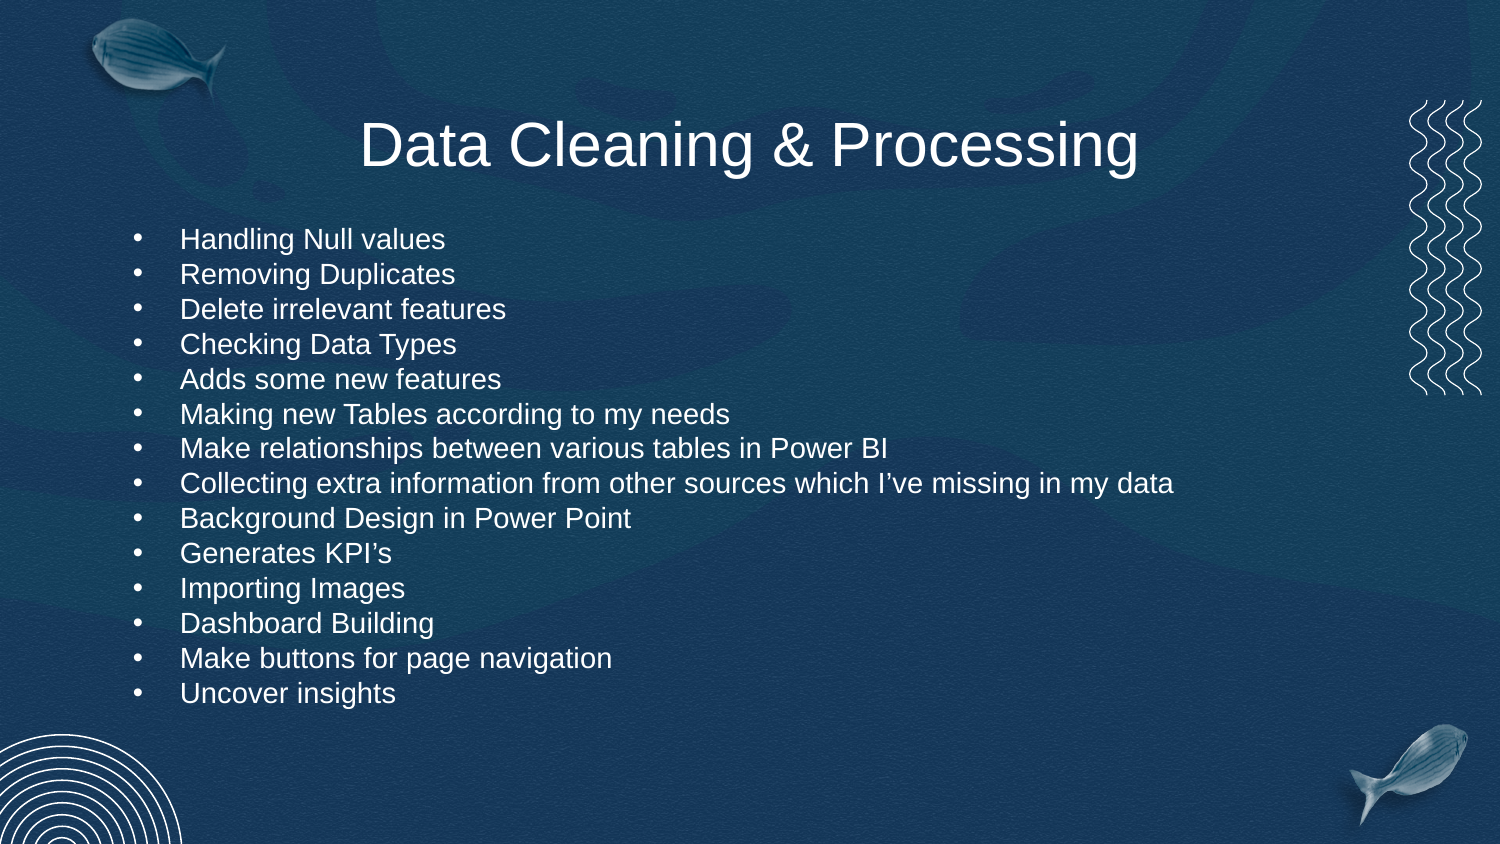

# Data Cleaning & Processing
Handling Null values
Removing Duplicates
Delete irrelevant features
Checking Data Types
Adds some new features
Making new Tables according to my needs
Make relationships between various tables in Power BI
Collecting extra information from other sources which I’ve missing in my data
Background Design in Power Point
Generates KPI’s
Importing Images
Dashboard Building
Make buttons for page navigation
Uncover insights